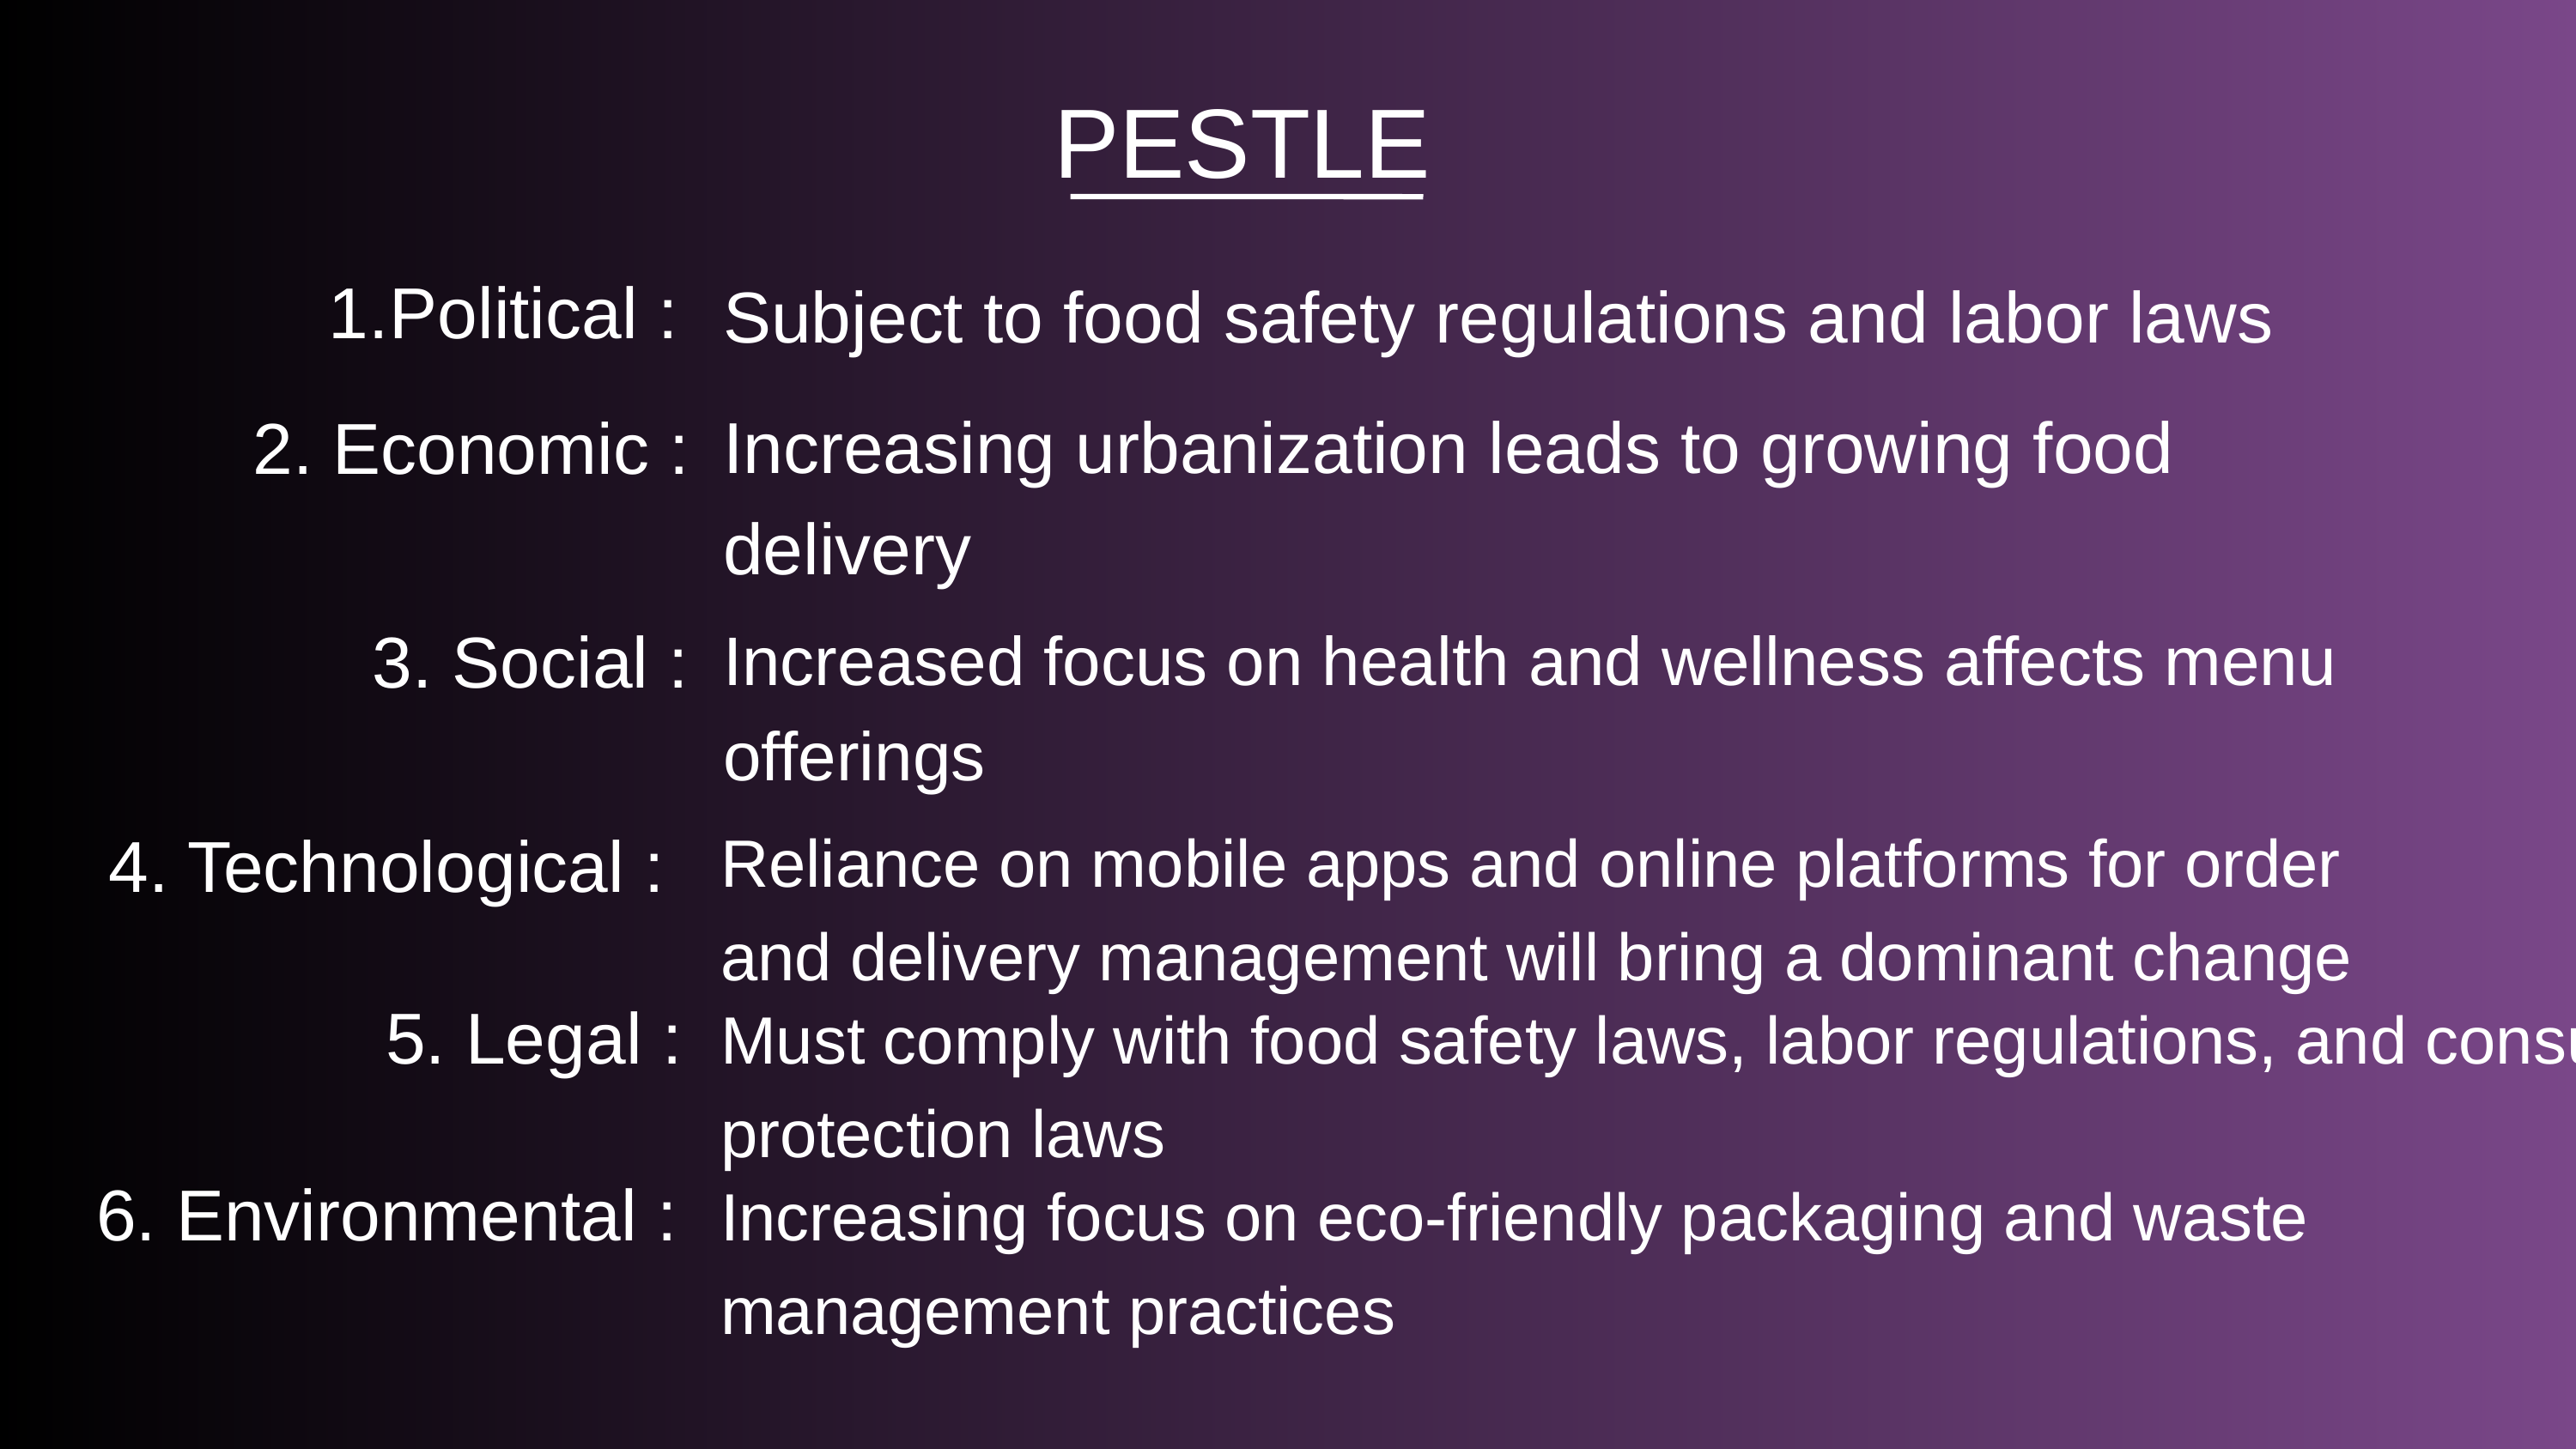

PESTLE

Political :
Subject to food safety regulations and labor laws
2. Economic :
Increasing urbanization leads to growing food delivery
3. Social :
Increased focus on health and wellness affects menu offerings
4. Technological :
Reliance on mobile apps and online platforms for order and delivery management will bring a dominant change
5. Legal :
Must comply with food safety laws, labor regulations, and consumer protection laws
6. Environmental :
Increasing focus on eco-friendly packaging and waste management practices